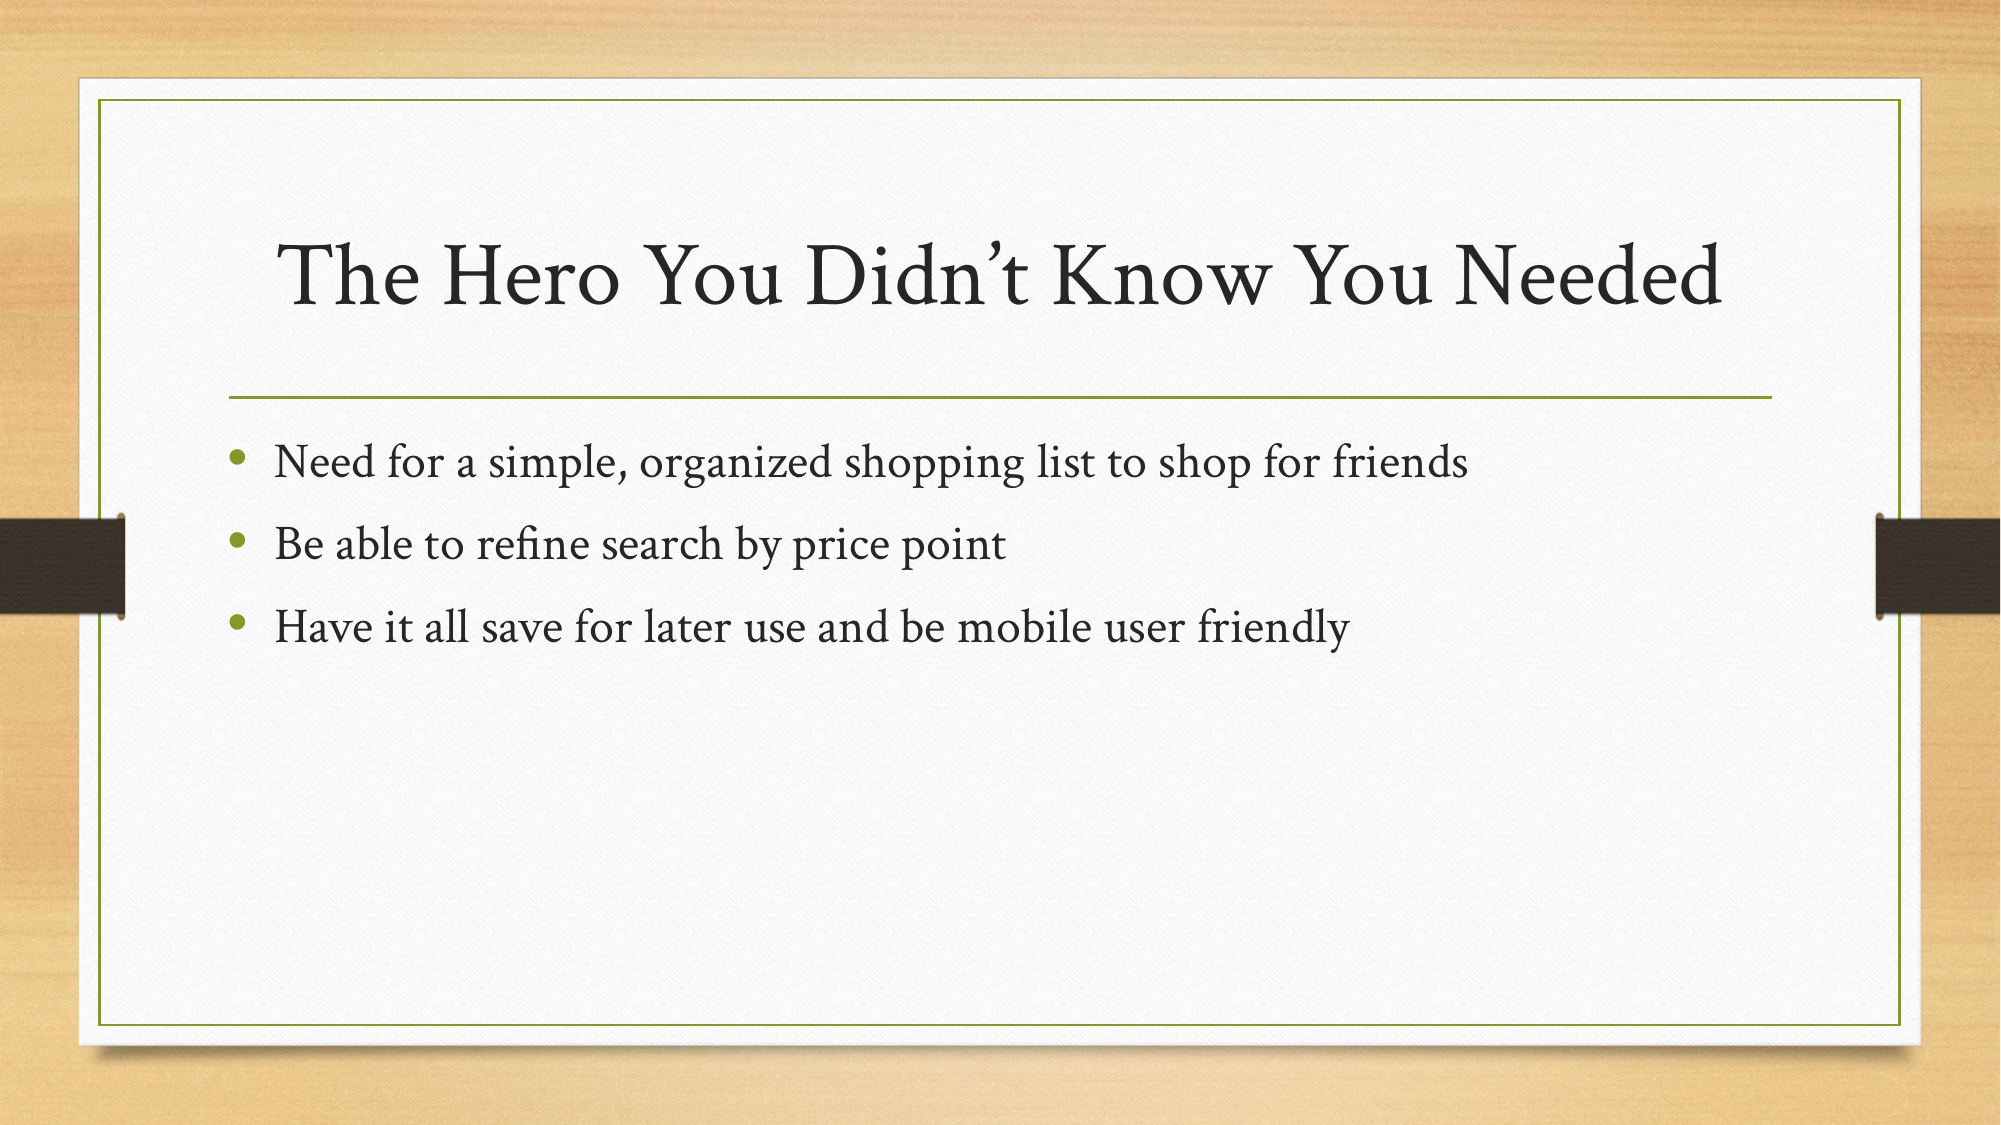

# The Hero You Didn’t Know You Needed
Need for a simple, organized shopping list to shop for friends
Be able to refine search by price point
Have it all save for later use and be mobile user friendly